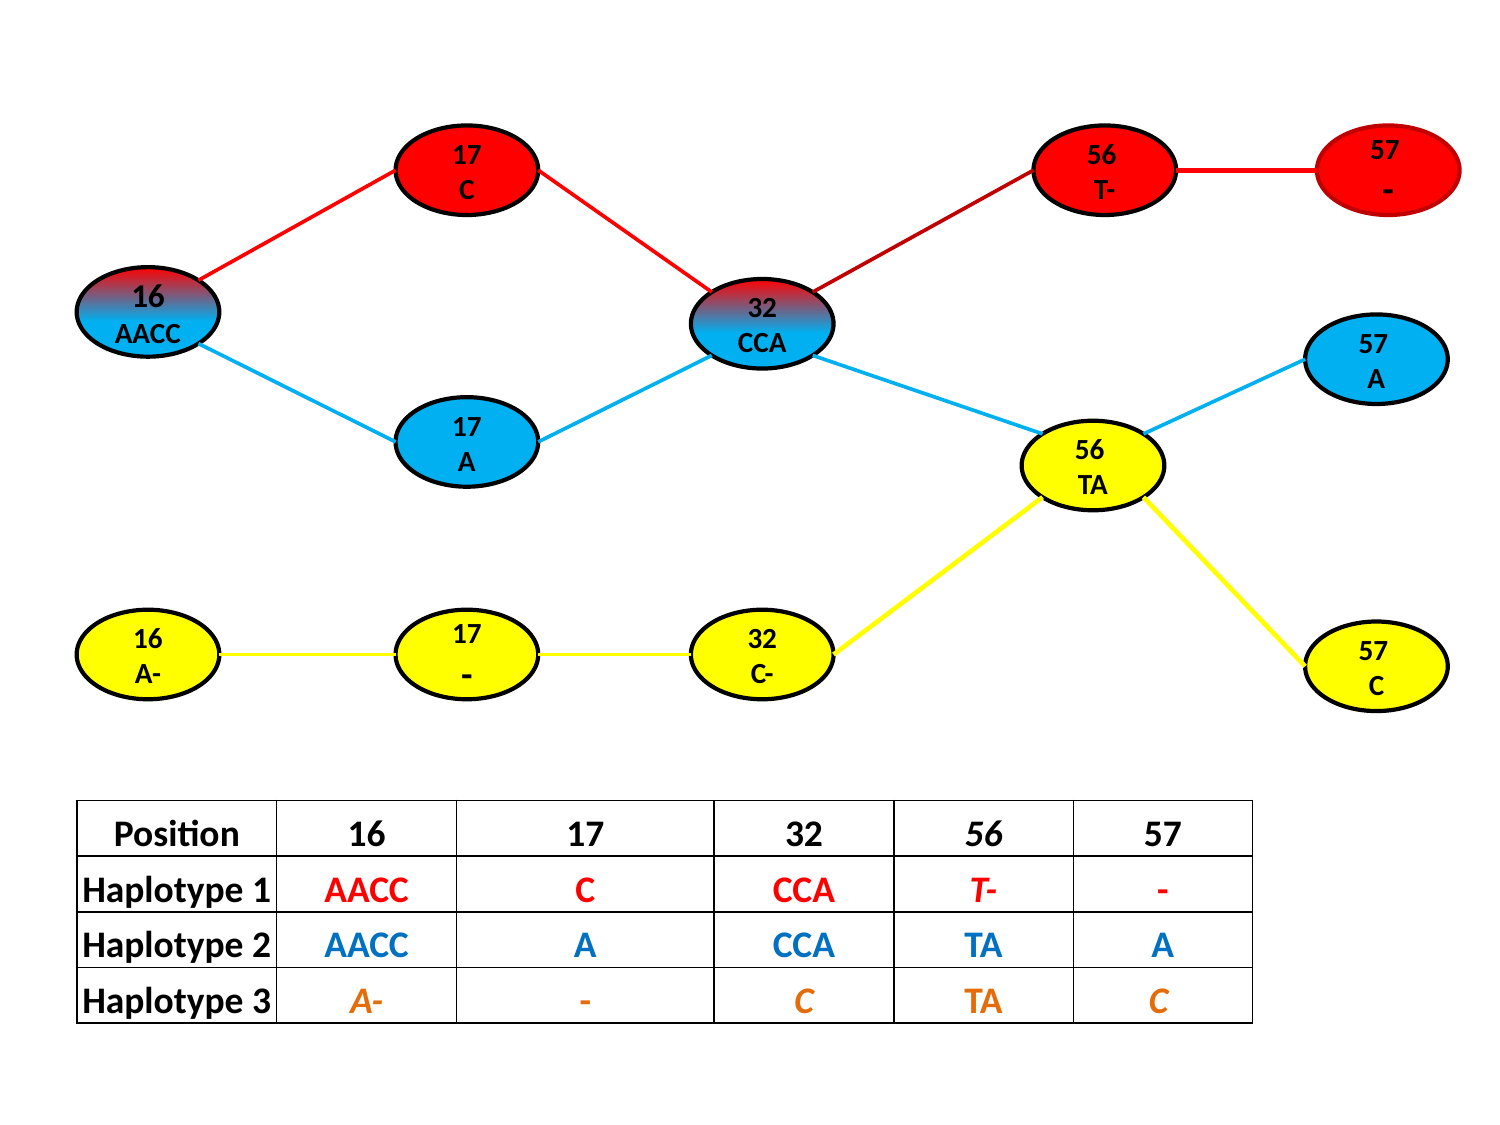

17
C
56
T-
57
-
16
AACC
32
CCA
57
A
17
A
56
TA
16
A-
17
-
32
C-
57
C
| Position | 16 | 17 | 32 | 56 | 57 |
| --- | --- | --- | --- | --- | --- |
| Haplotype 1 | AACC | C | CCA | T- | - |
| Haplotype 2 | AACC | A | CCA | TA | A |
| Haplotype 3 | A- | - | C | TA | C |